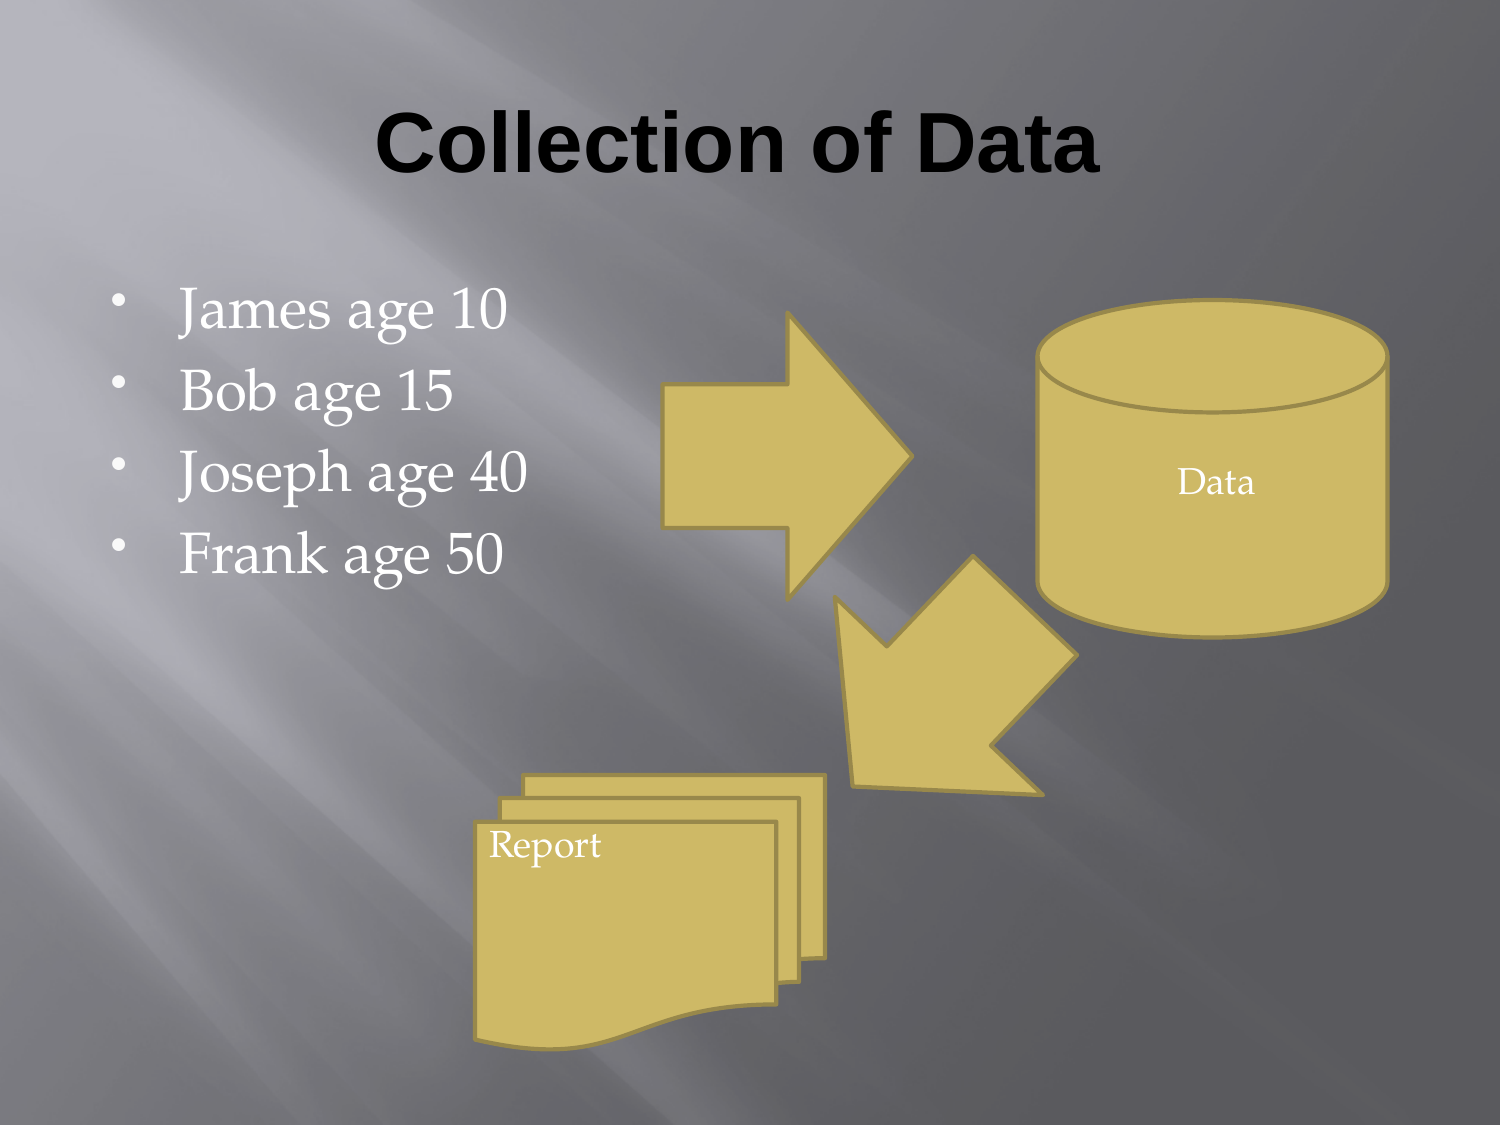

# Collection of Data
James age 10
Bob age 15
Joseph age 40
Frank age 50

Data

Report